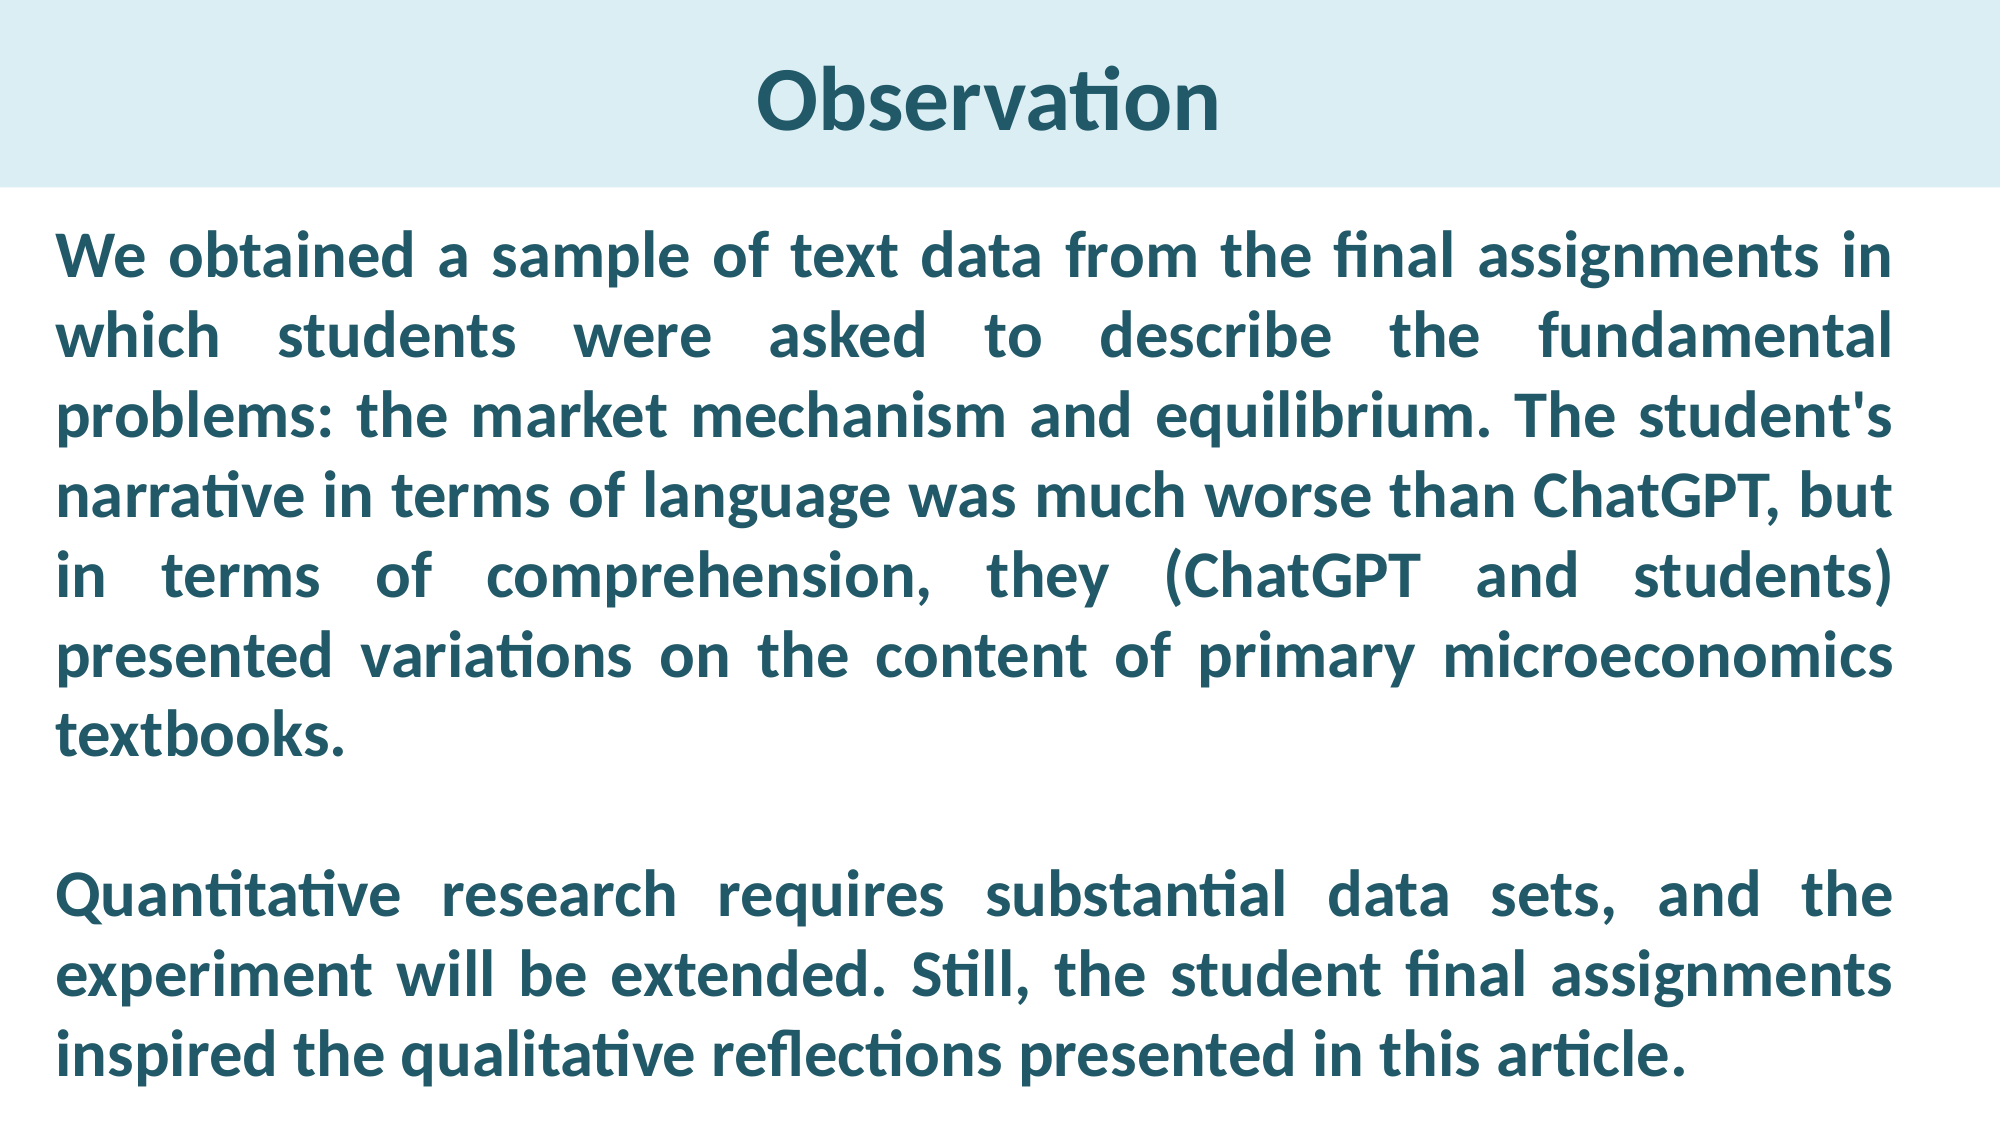

# Observation
We obtained a sample of text data from the final assignments in which students were asked to describe the fundamental problems: the market mechanism and equilibrium. The student's narrative in terms of language was much worse than ChatGPT, but in terms of comprehension, they (ChatGPT and students) presented variations on the content of primary microeconomics textbooks.

Quantitative research requires substantial data sets, and the experiment will be extended. Still, the student final assignments inspired the qualitative reflections presented in this article.